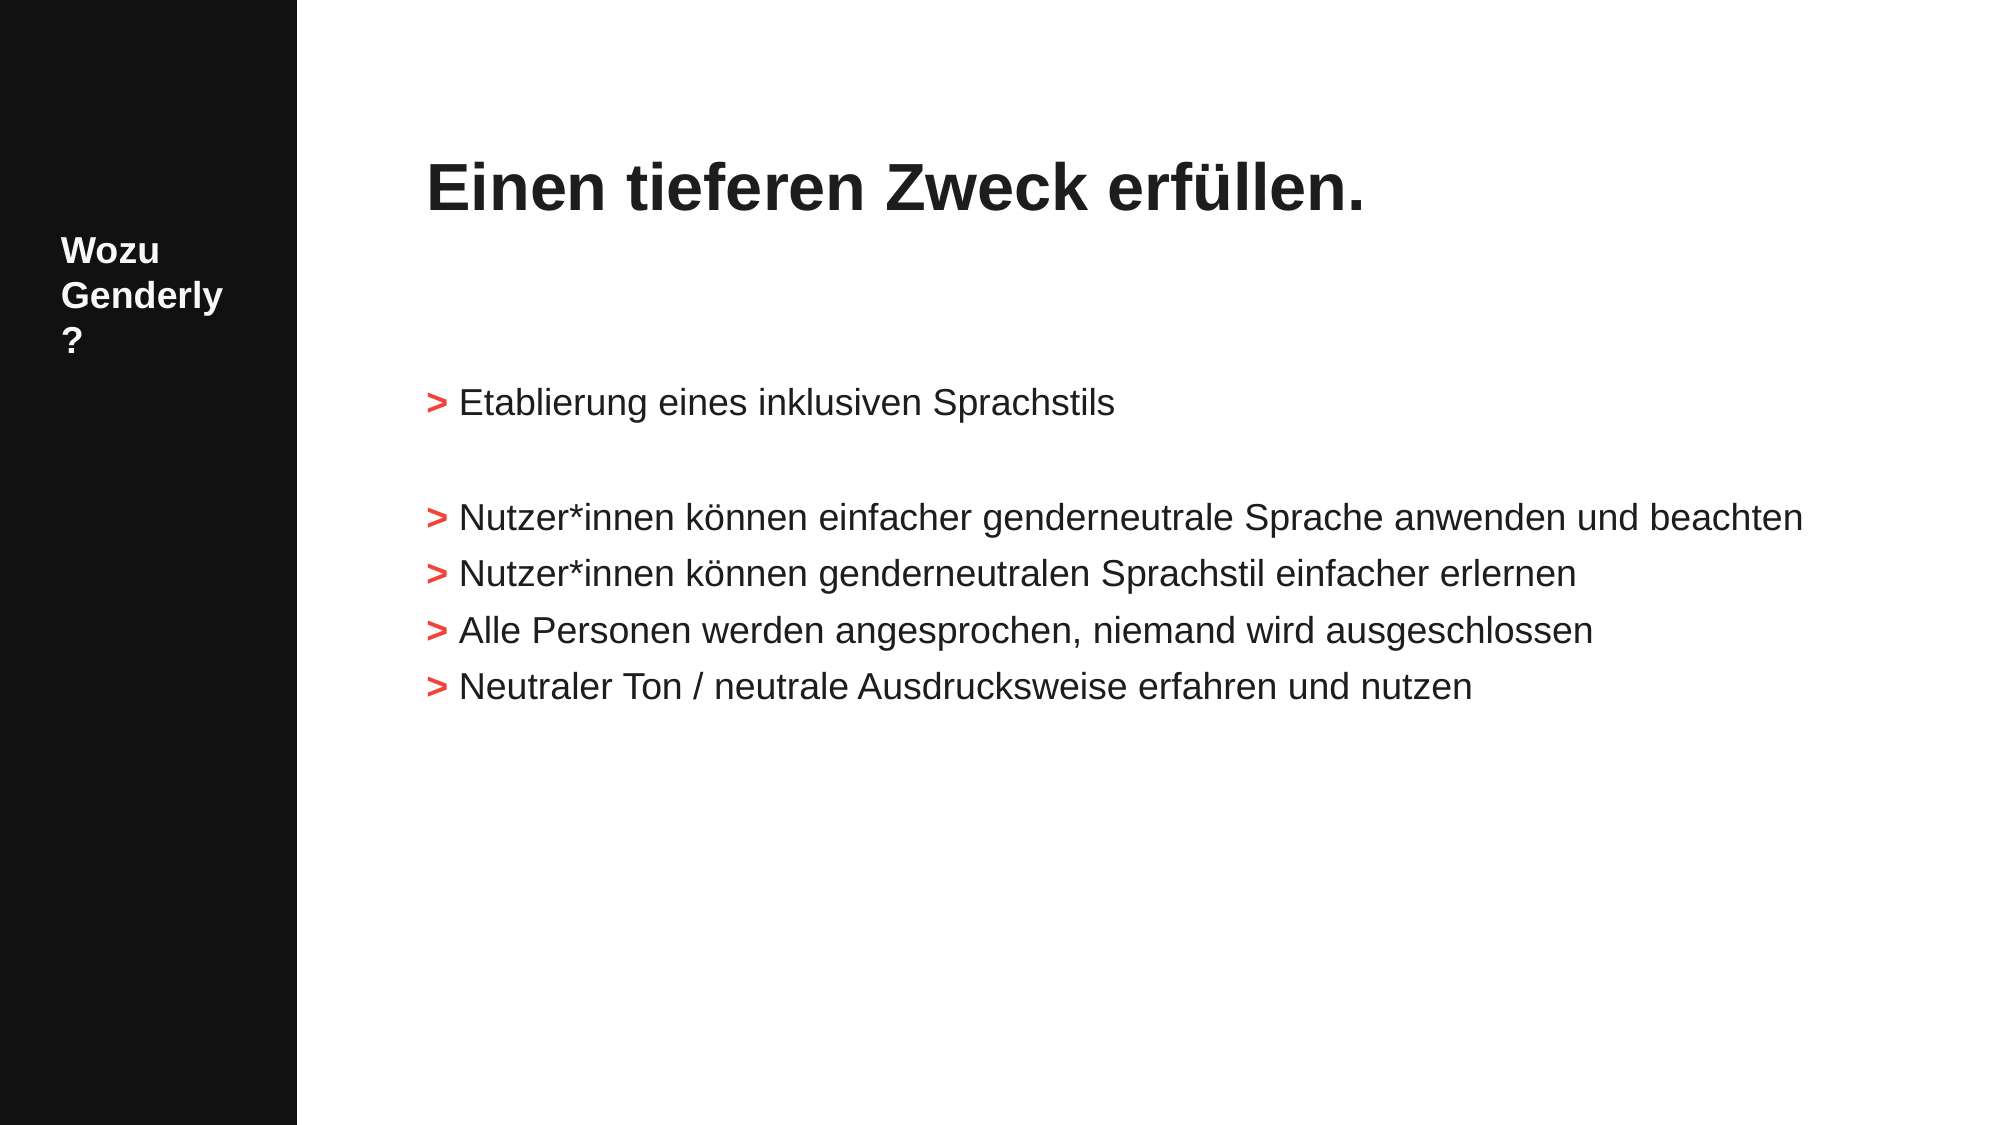

Einen tieferen Zweck erfüllen.
Wozu Genderly?
> Etablierung eines inklusiven Sprachstils

> Nutzer*innen können einfacher genderneutrale Sprache anwenden und beachten
> Nutzer*innen können genderneutralen Sprachstil einfacher erlernen
> Alle Personen werden angesprochen, niemand wird ausgeschlossen
> Neutraler Ton / neutrale Ausdrucksweise erfahren und nutzen